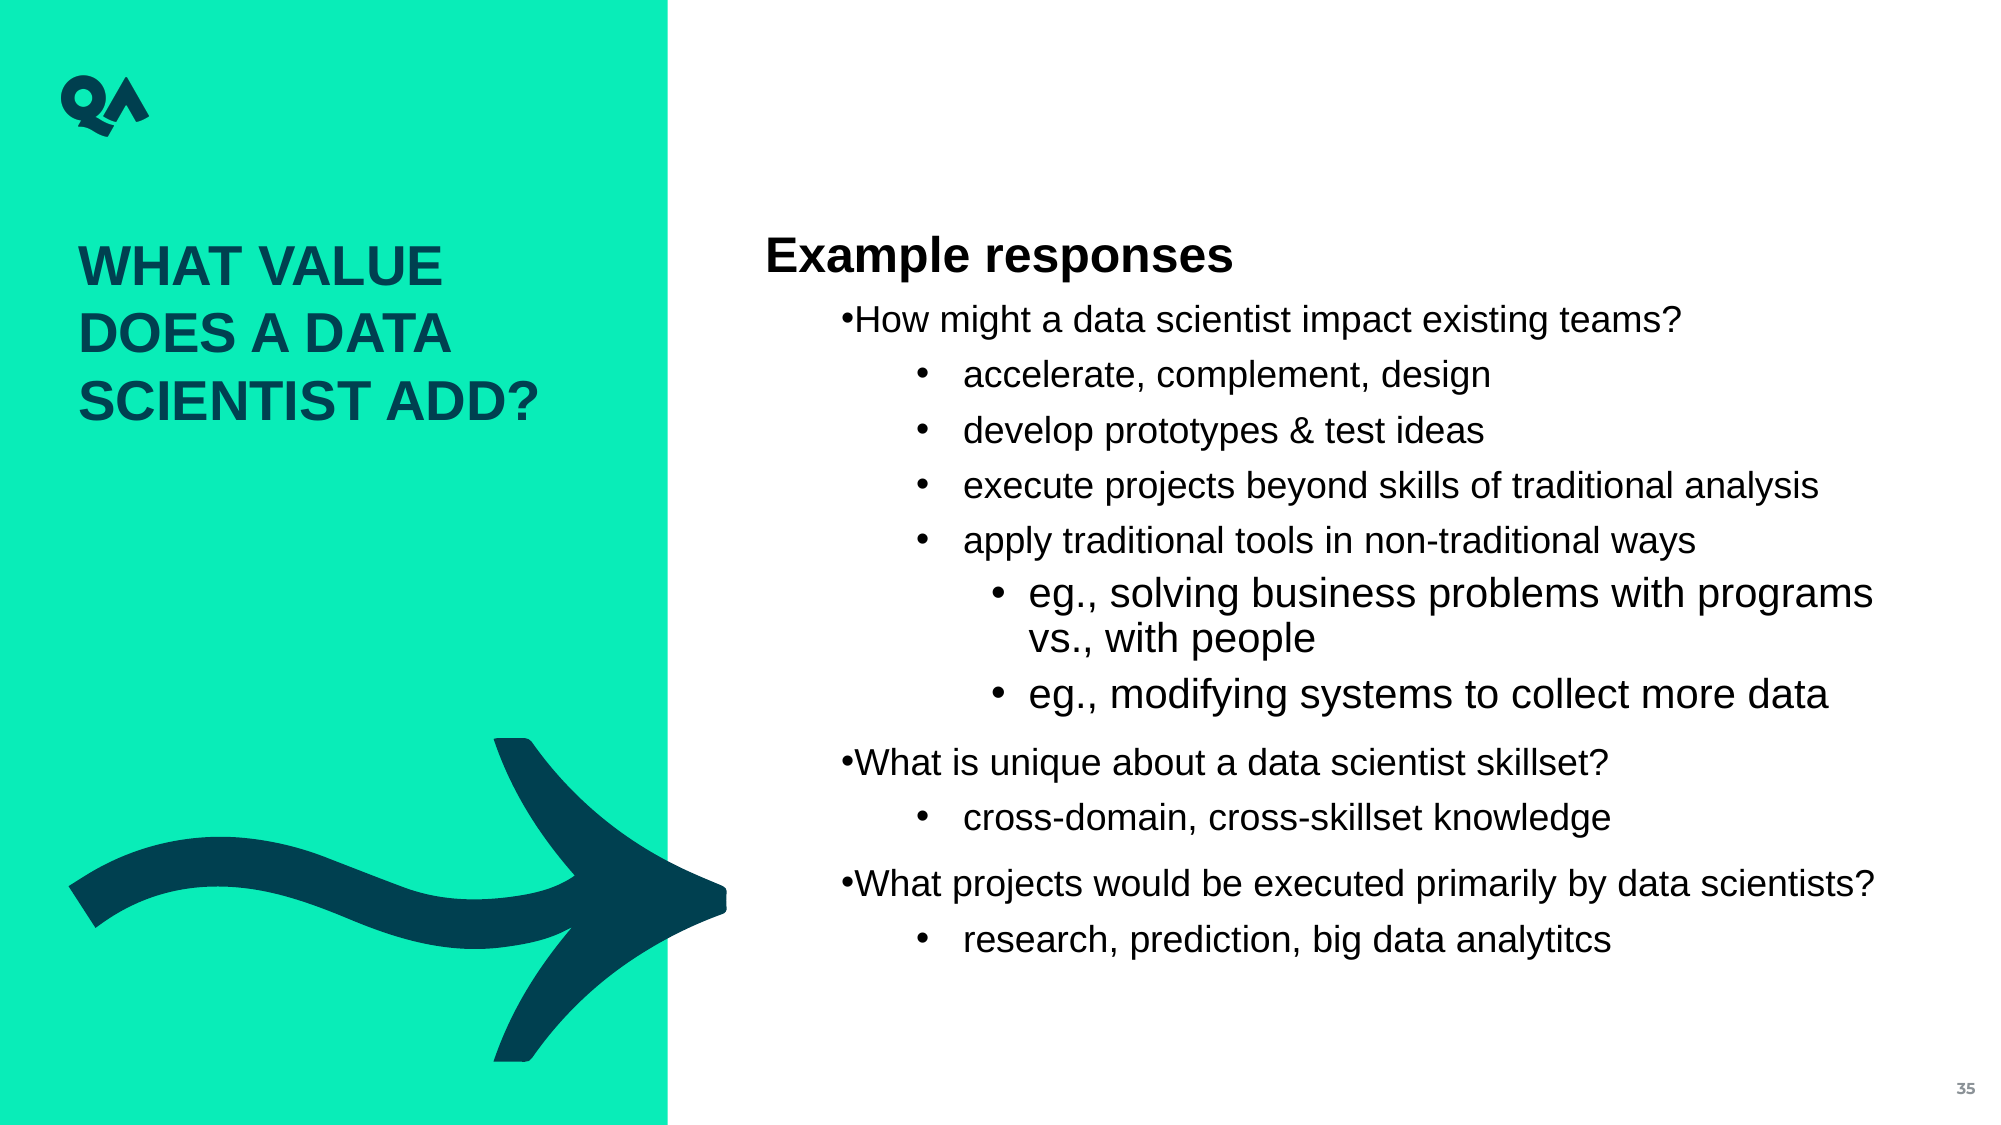

What value does a data scientist add?

Example responses

How might a data scientist impact existing teams?
accelerate, complement, design
develop prototypes & test ideas
execute projects beyond skills of traditional analysis
apply traditional tools in non-traditional ways
eg., solving business problems with programs vs., with people
eg., modifying systems to collect more data
What is unique about a data scientist skillset?
cross-domain, cross-skillset knowledge
What projects would be executed primarily by data scientists?
research, prediction, big data analytitcs

35